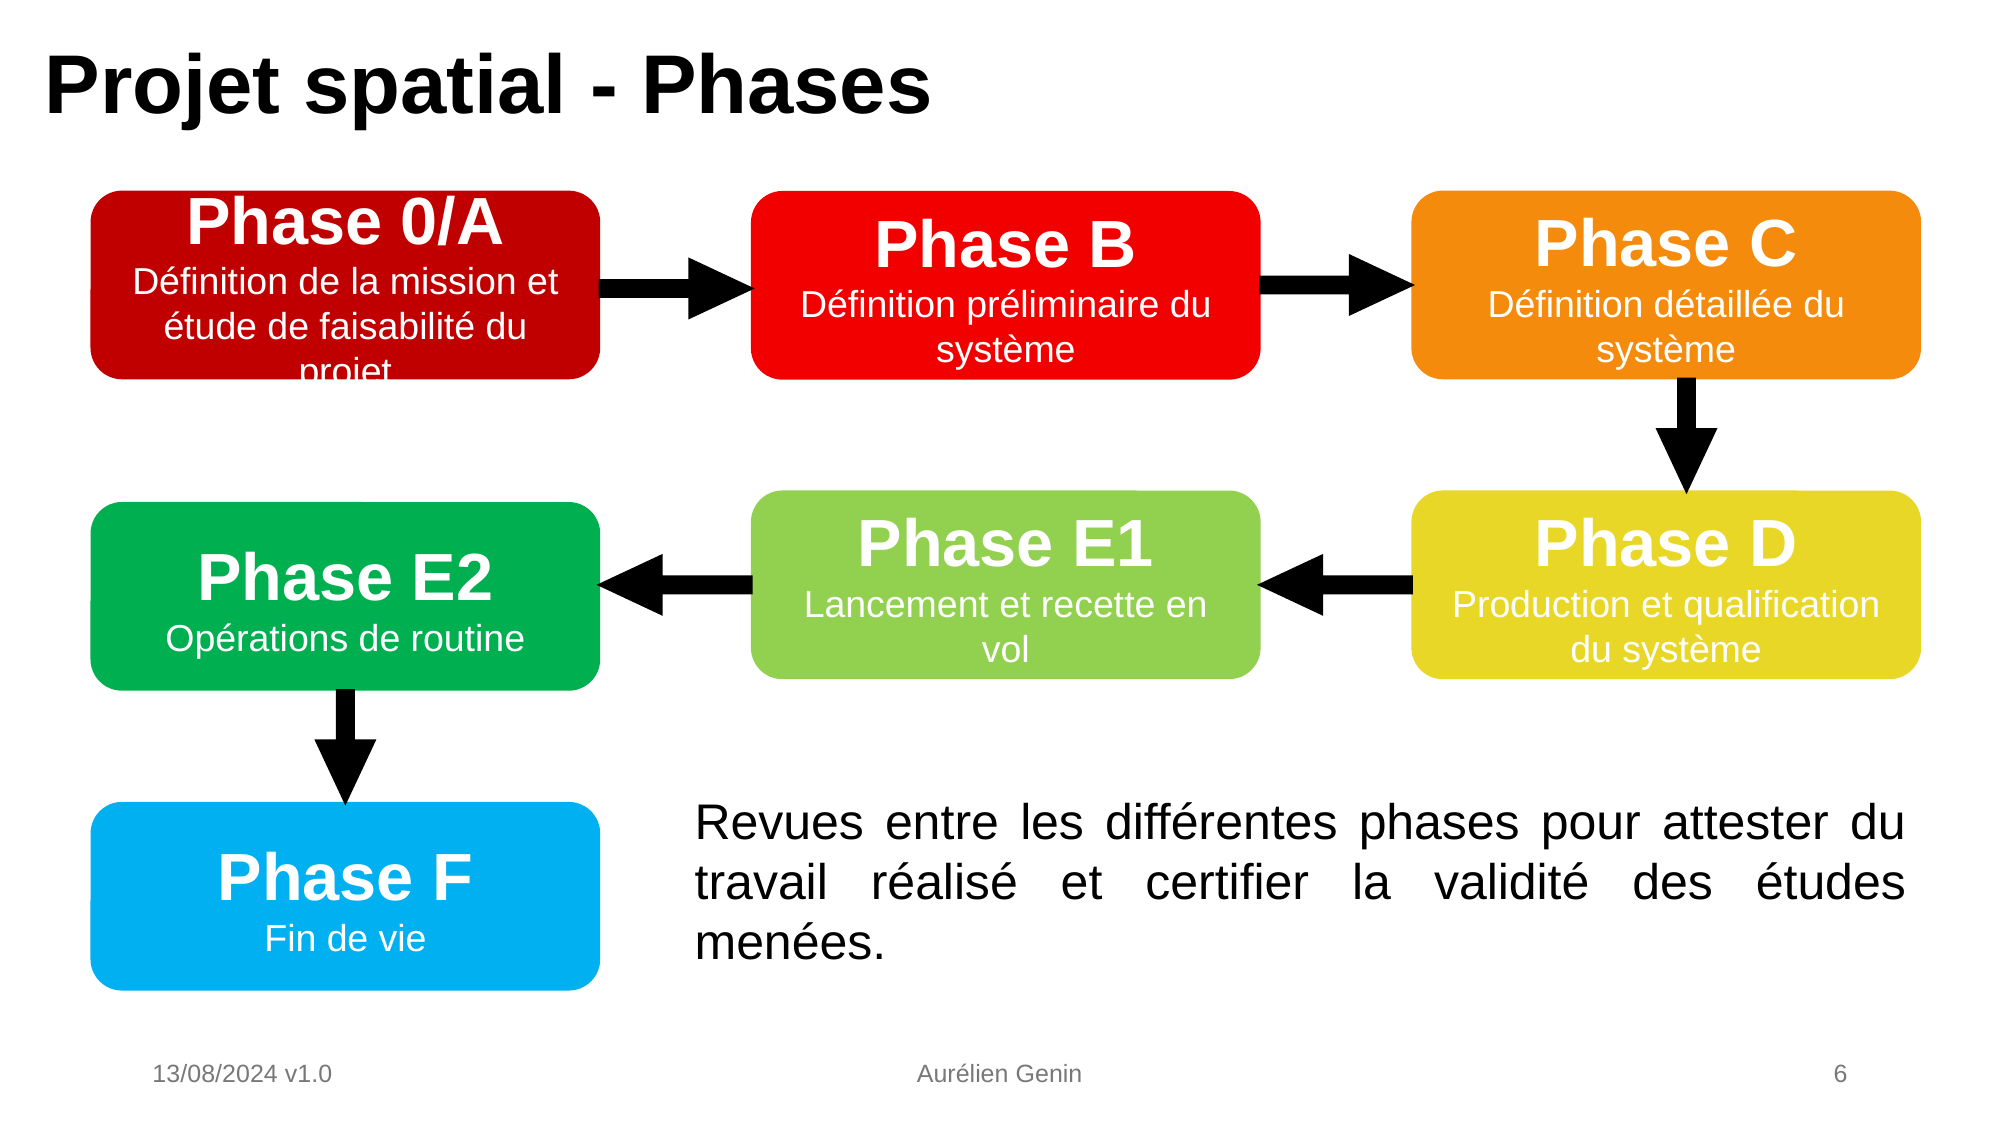

Projet spatial - Phases
Phase 0/A
Définition de la mission et étude de faisabilité du projet
Phase C
Définition détaillée du système
Phase B
Définition préliminaire du système

Phase E1
Lancement et recette en vol
Phase D
Production et qualification du système
Phase E2
Opérations de routine

Revues entre les différentes phases pour attester du travail réalisé et certifier la validité des études menées.
Phase F
Fin de vie
13/08/2024 v1.0
Aurélien Genin
6